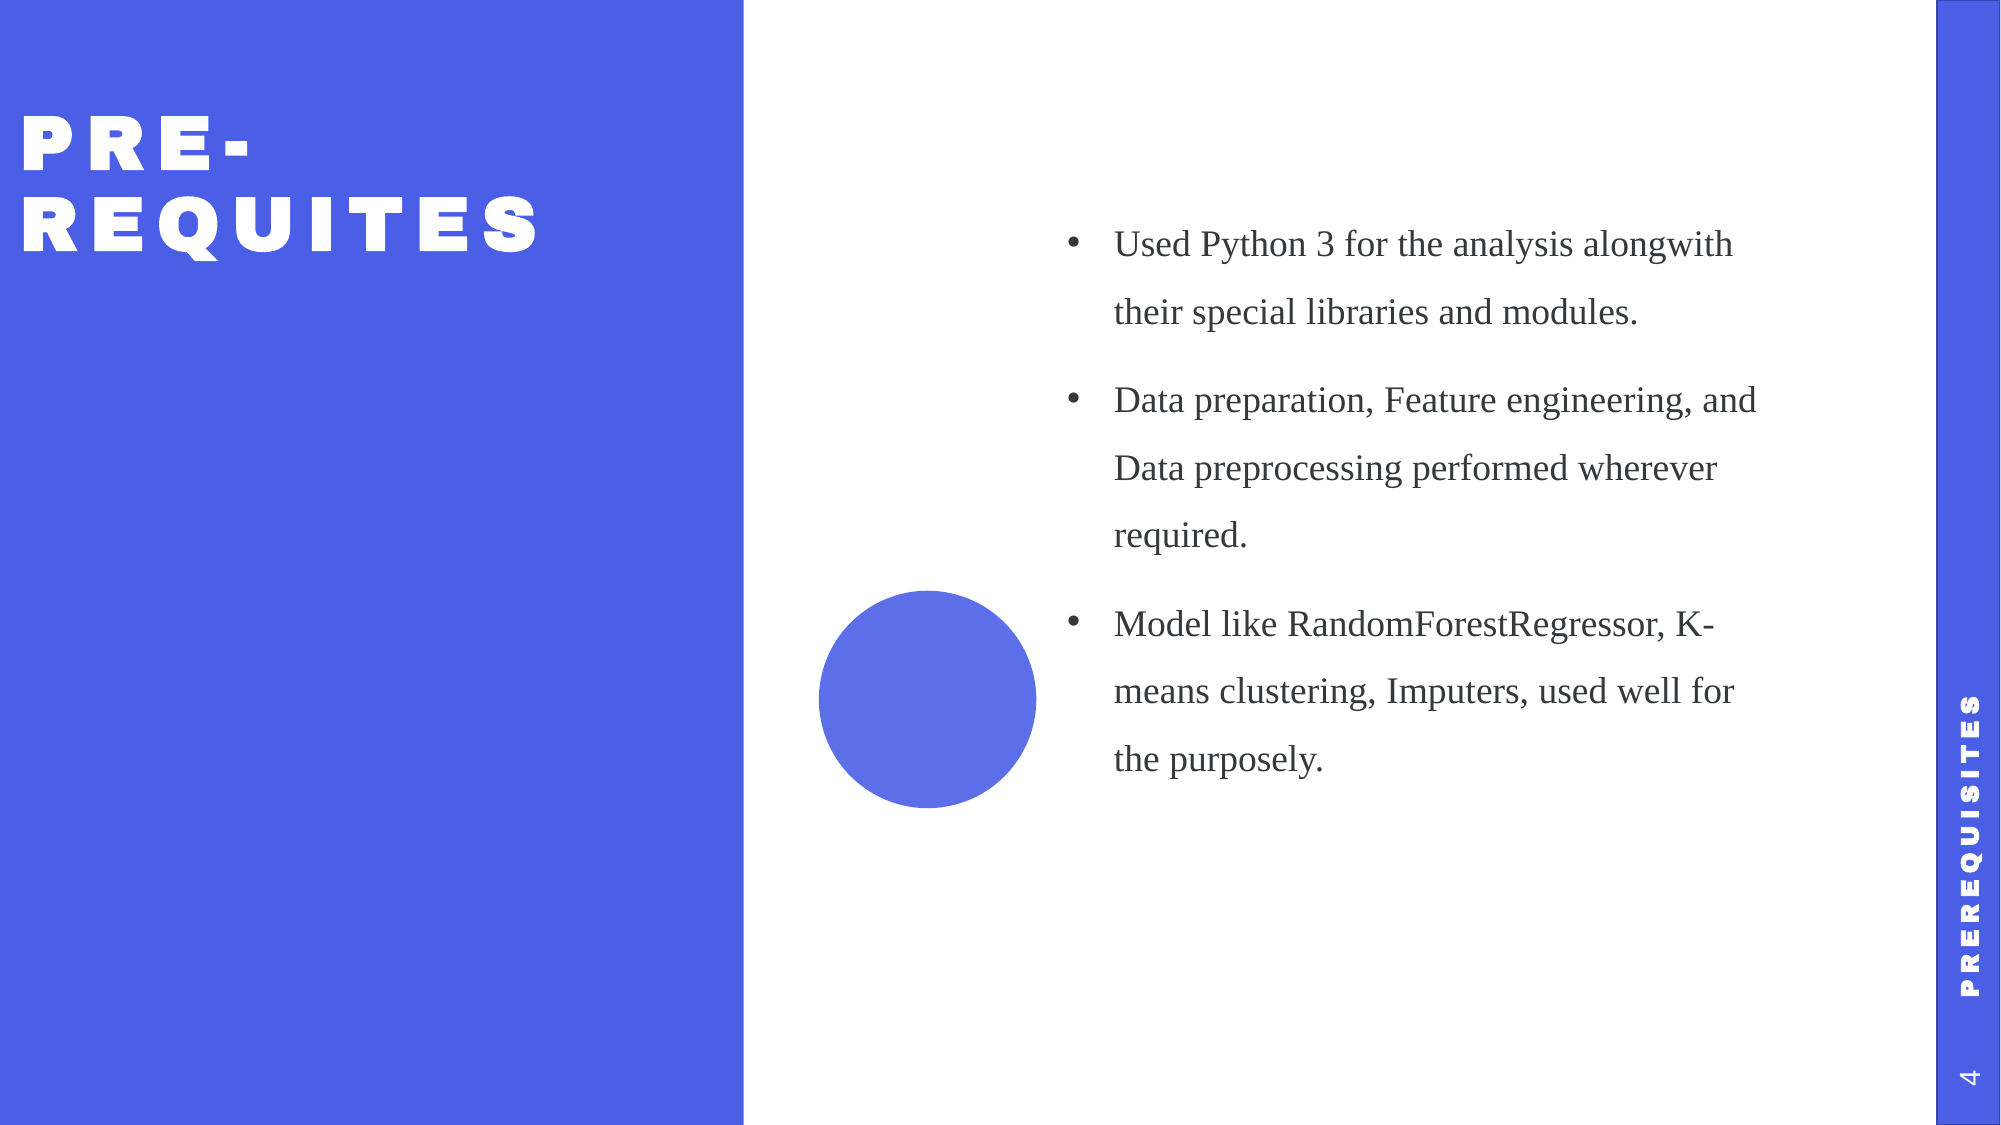

# Pre-requites
Used Python 3 for the analysis alongwith their special libraries and modules.
Data preparation, Feature engineering, and Data preprocessing performed wherever required.
Model like RandomForestRegressor, K-means clustering, Imputers, used well for the purposely.

prerequisites
4